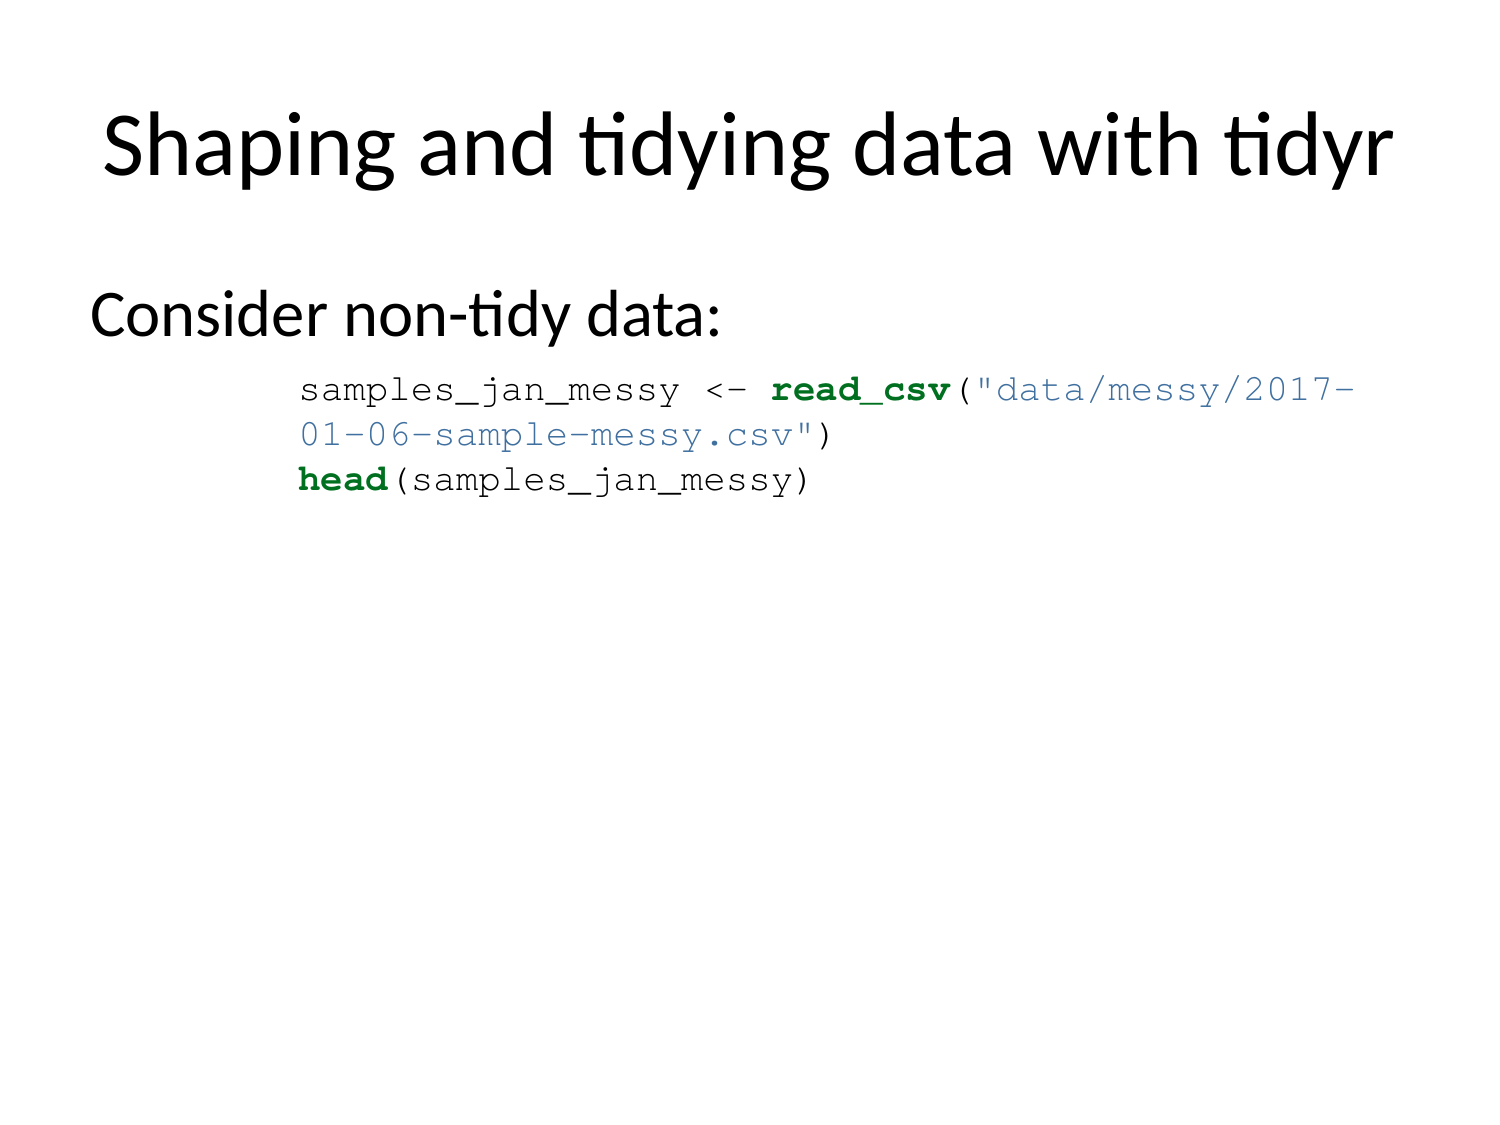

# Shaping and tidying data with tidyr
Consider non-tidy data:
samples_jan_messy <- read_csv("data/messy/2017-01-06-sample-messy.csv")
head(samples_jan_messy)